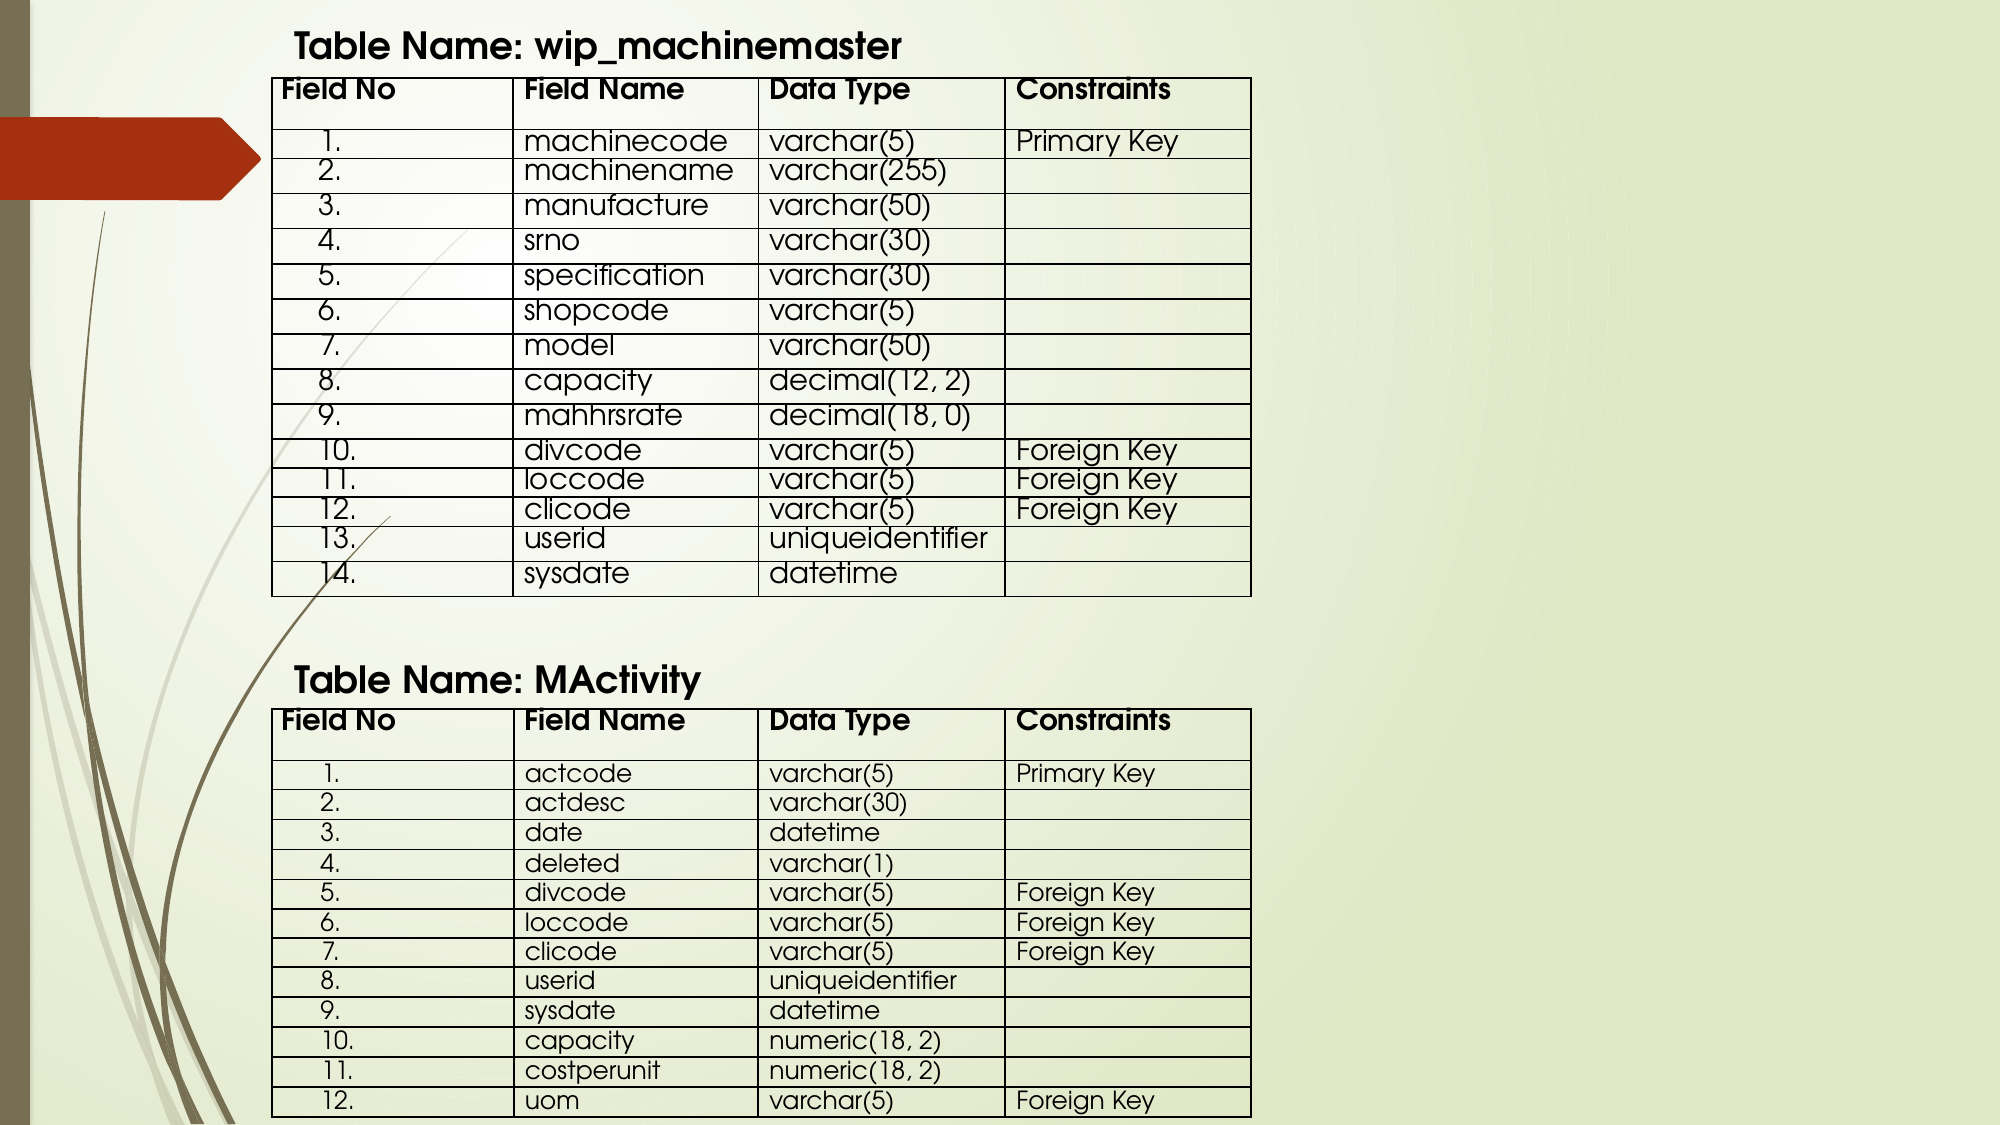

Table Name: wip_machinemaster

| Field No | Field Name | Data Type | Constraints |
| --- | --- | --- | --- |
| 1. | machinecode | varchar(5) | Primary Key |
| 2. | machinename | varchar(255) |  |
| 3. | manufacture | varchar(50) |  |
| 4. | srno | varchar(30) |  |
| 5. | specification | varchar(30) |  |
| 6. | shopcode | varchar(5) |  |
| 7. | model | varchar(50) |  |
| 8. | capacity | decimal(12, 2) |  |
| 9. | mahhrsrate | decimal(18, 0) |  |
| 10. | divcode | varchar(5) | Foreign Key |
| 11. | loccode | varchar(5) | Foreign Key |
| 12. | clicode | varchar(5) | Foreign Key |
| 13. | userid | uniqueidentifier |  |
| 14. | sysdate | datetime |  |
Table Name: MActivity
| Field No | Field Name | Data Type | Constraints |
| --- | --- | --- | --- |
| 1. | actcode | varchar(5) | Primary Key |
| 2. | actdesc | varchar(30) |  |
| 3. | date | datetime |  |
| 4. | deleted | varchar(1) |  |
| 5. | divcode | varchar(5) | Foreign Key |
| 6. | loccode | varchar(5) | Foreign Key |
| 7. | clicode | varchar(5) | Foreign Key |
| 8. | userid | uniqueidentifier |  |
| 9. | sysdate | datetime |  |
| 10. | capacity | numeric(18, 2) |  |
| 11. | costperunit | numeric(18, 2) |  |
| 12. | uom | varchar(5) | Foreign Key |